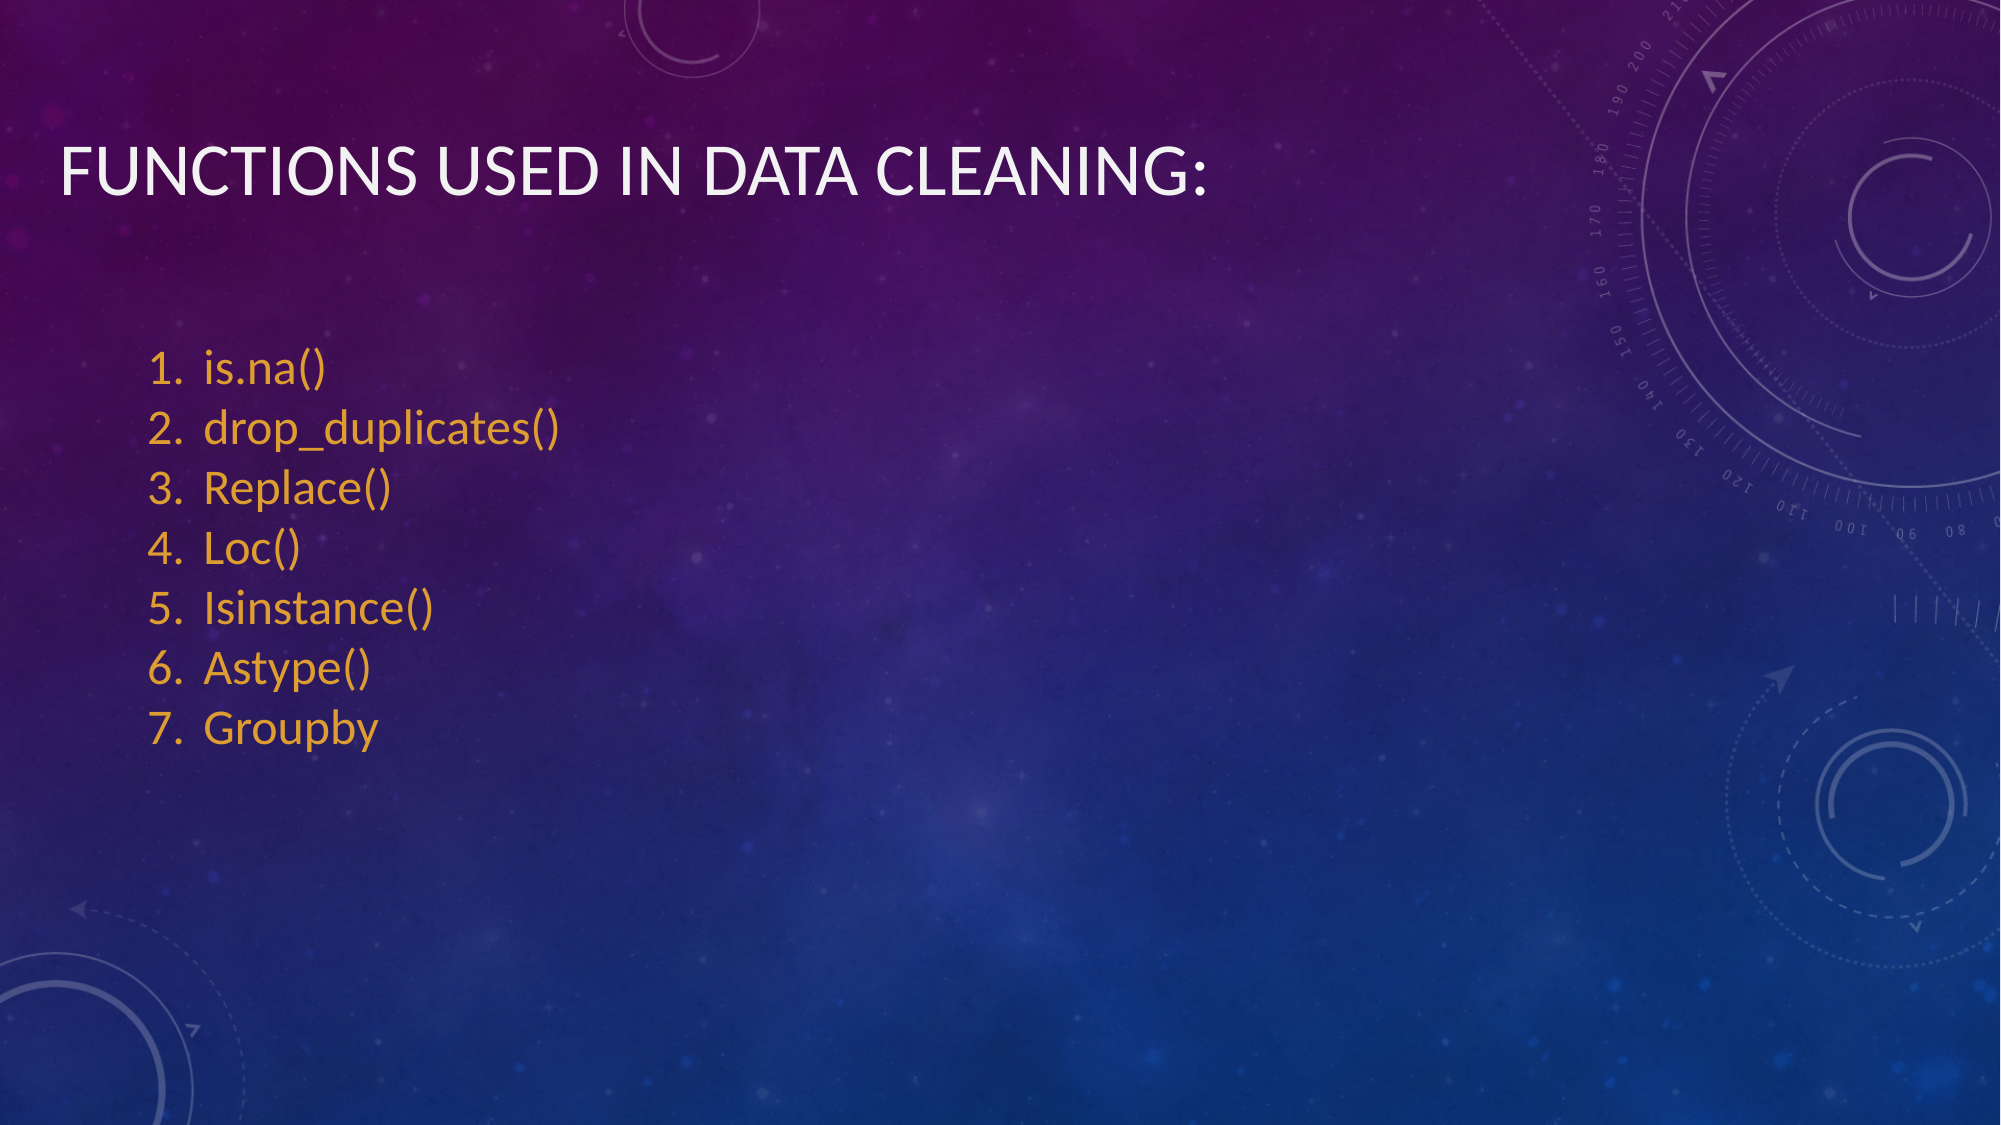

# FUNCTIONS USED IN DATA CLEANING:
is.na()
drop_duplicates()
Replace()
Loc()
Isinstance()
Astype()
Groupby